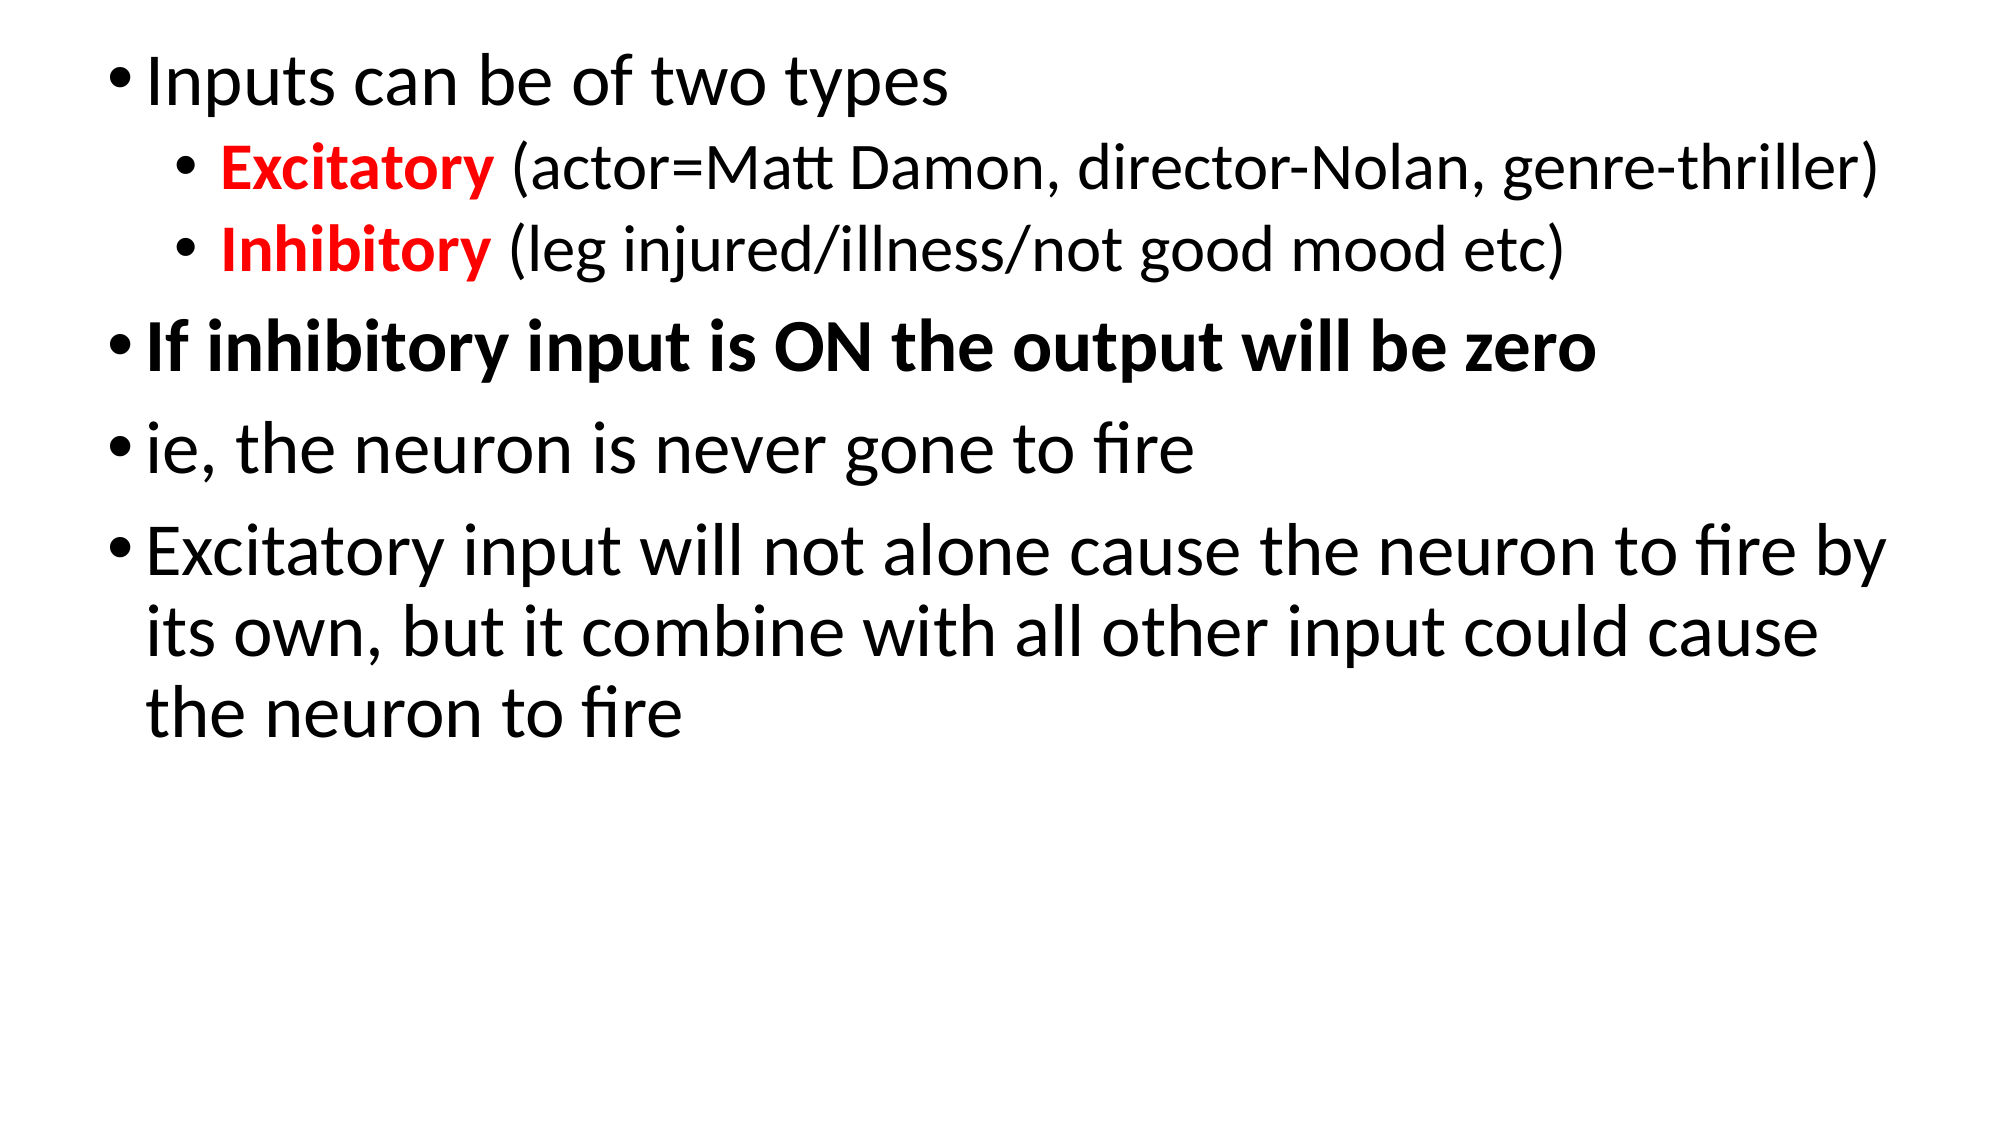

Inputs can be of two types
Excitatory (actor=Matt Damon, director-Nolan, genre-thriller)
Inhibitory (leg injured/illness/not good mood etc)
If inhibitory input is ON the output will be zero
ie, the neuron is never gone to fire
Excitatory input will not alone cause the neuron to fire by its own, but it combine with all other input could cause the neuron to fire